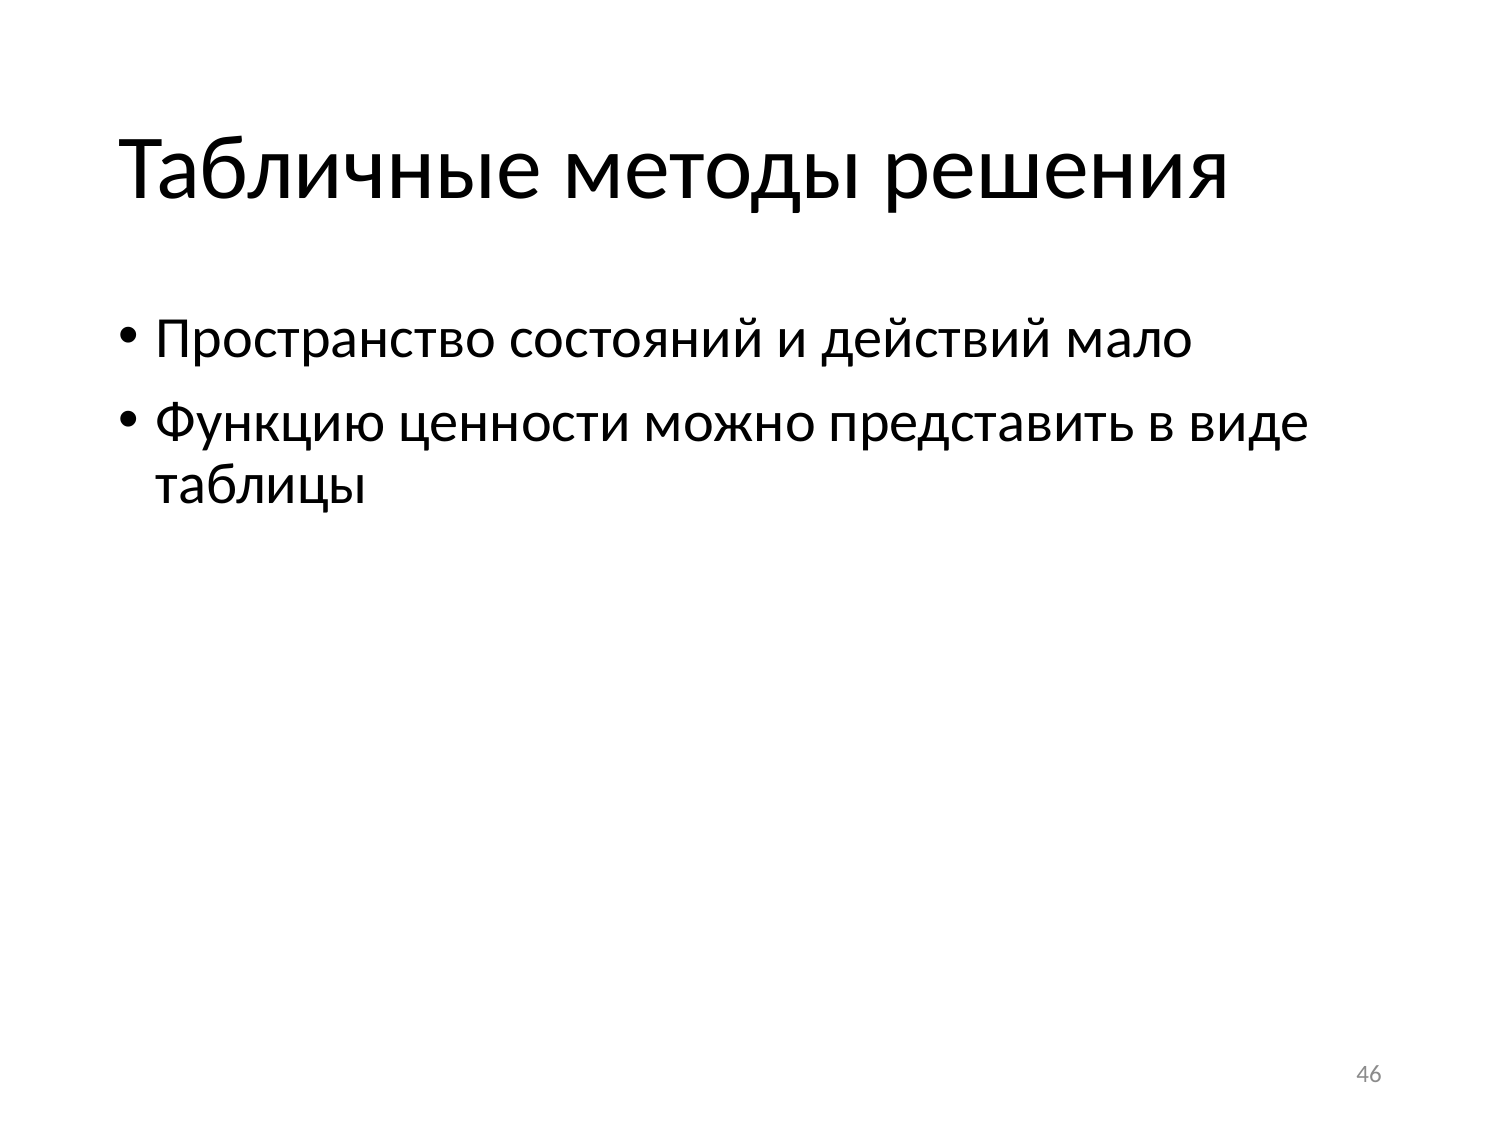

# Табличные методы решения
Пространство состояний и действий мало
Функцию ценности можно представить в виде таблицы
46